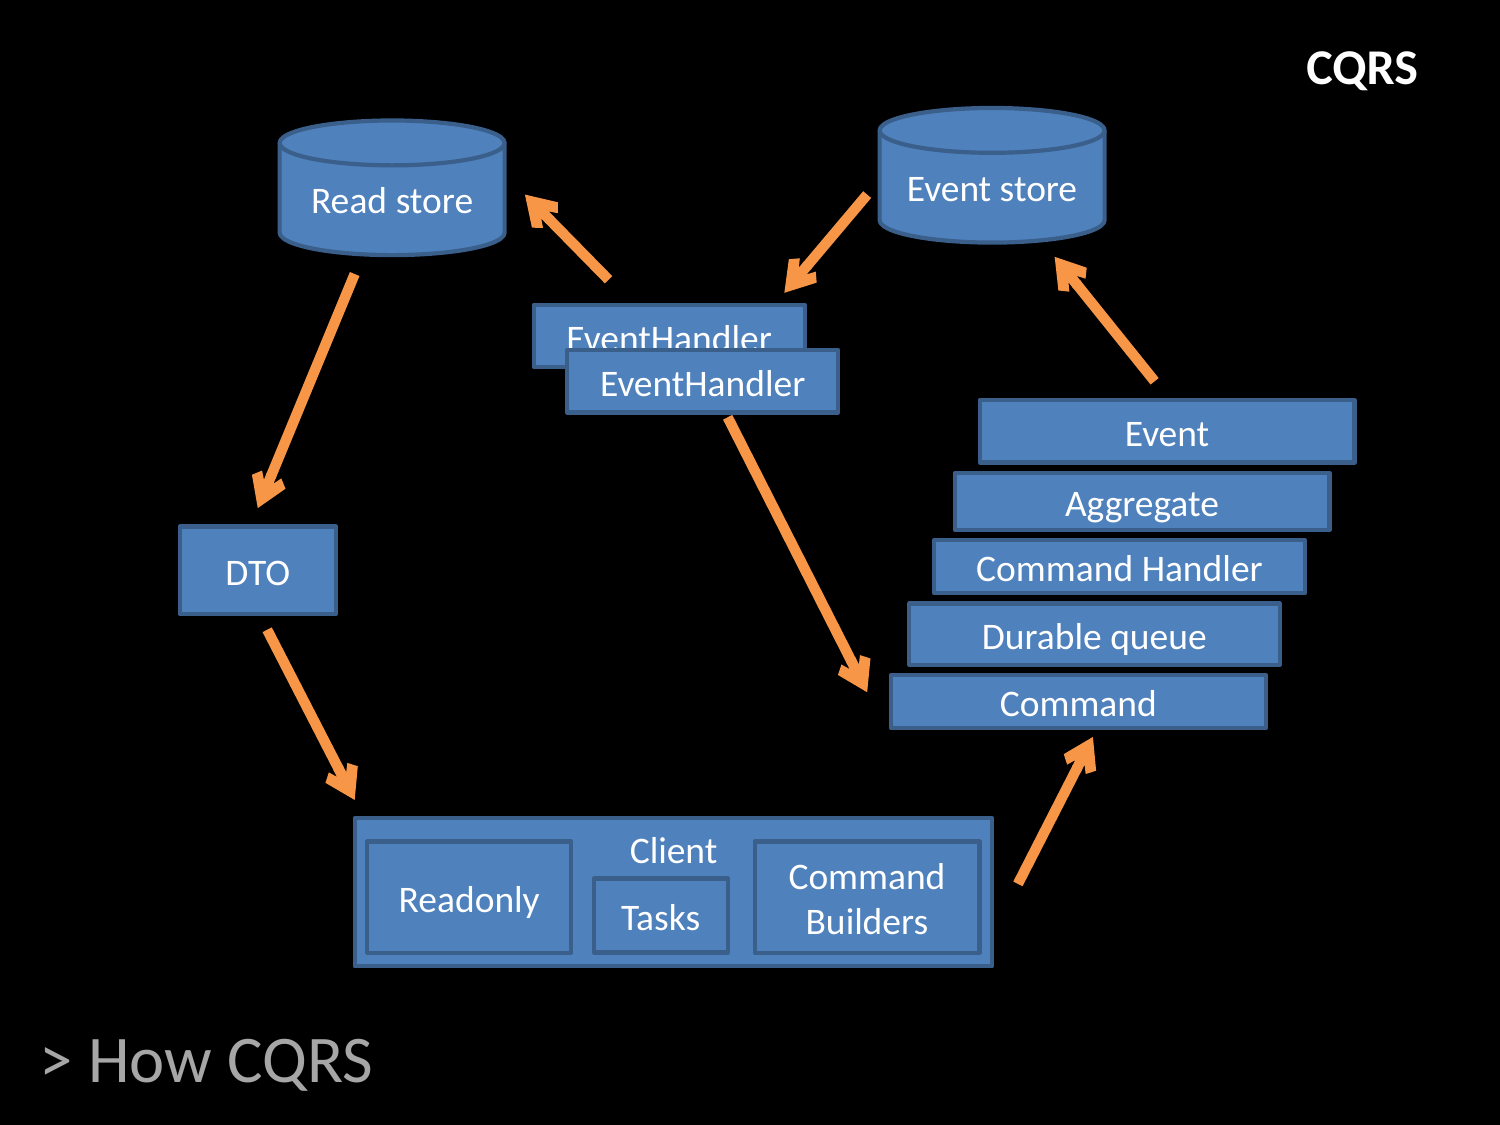

CQRS
Event store
Read store
EventHandler
EventHandler
Event
Aggregate
DTO
Command Handler
Durable queue
Command
Client
Readonly
Command Builders
Tasks
# > How CQRS